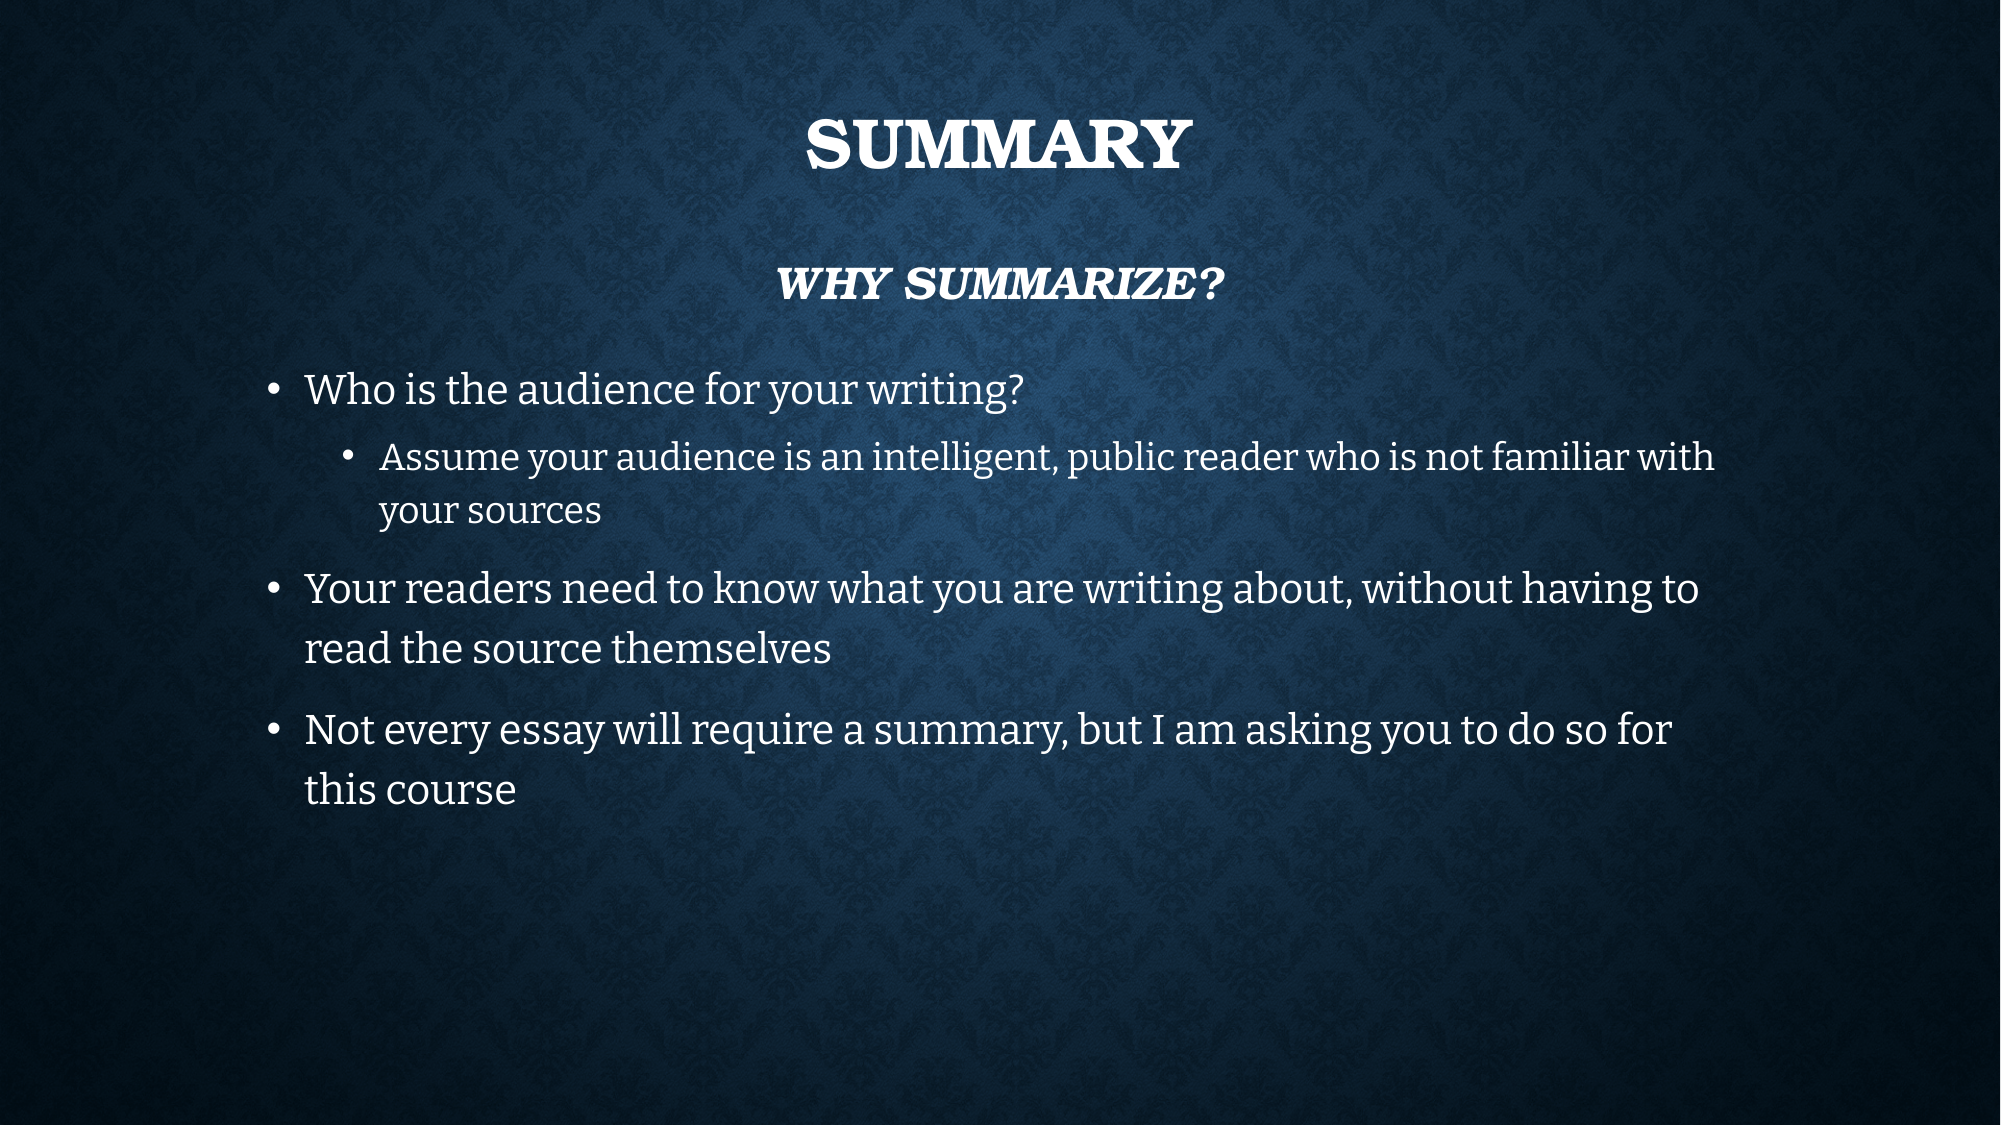

# Summary Why summarize?
Who is the audience for your writing?
Assume your audience is an intelligent, public reader who is not familiar with your sources
Your readers need to know what you are writing about, without having to read the source themselves
Not every essay will require a summary, but I am asking you to do so for this course